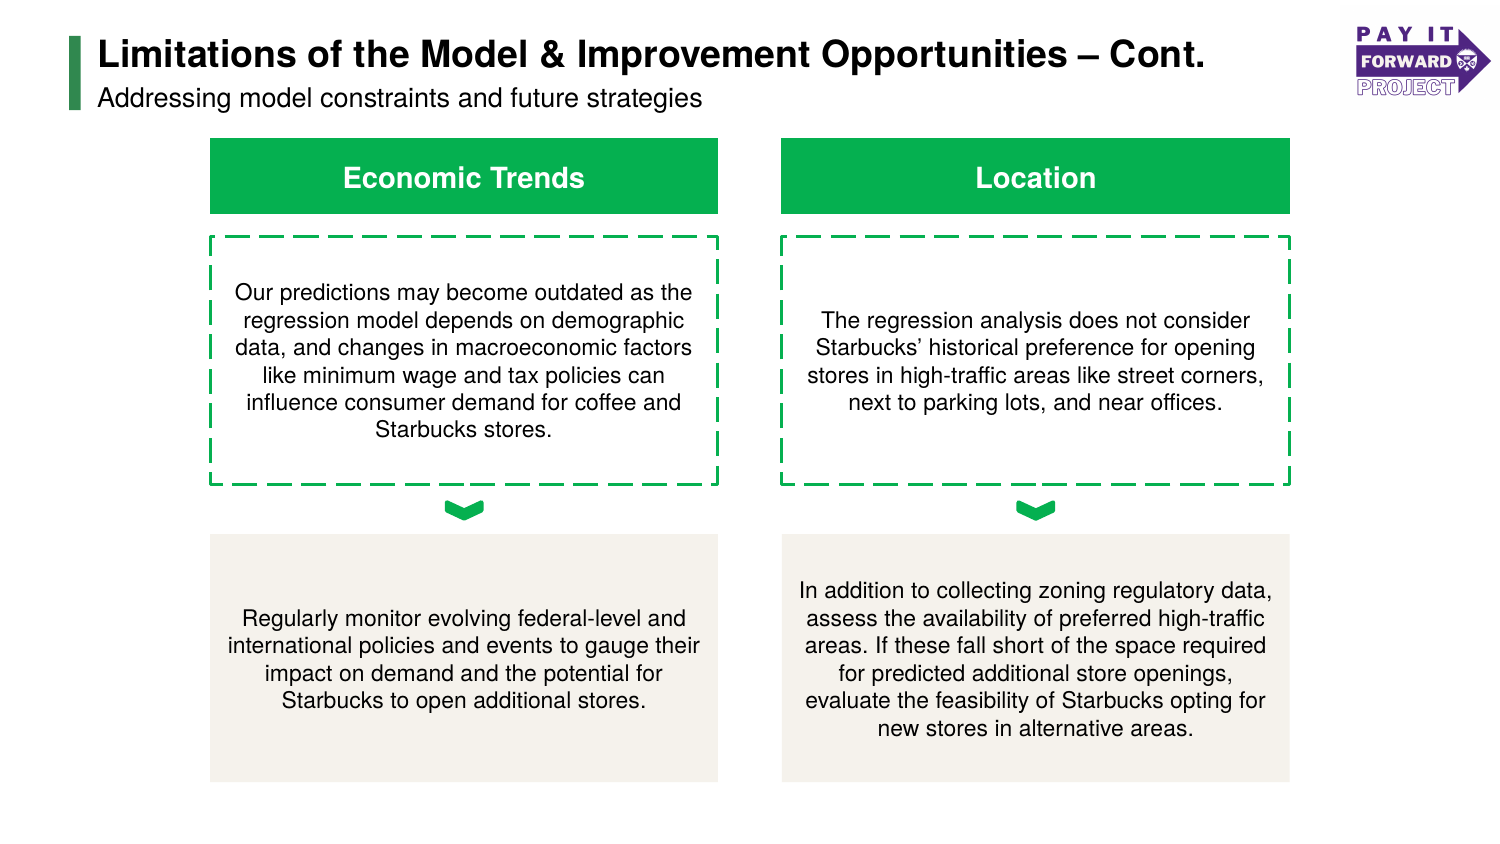

Limitations of the Model & Improvement Opportunities – Cont.

Addressing model constraints and future strategies
Economic Trends
Location
Our predictions may become outdated as the regression model depends on demographic data, and changes in macroeconomic factors like minimum wage and tax policies can influence consumer demand for coffee and Starbucks stores.
The regression analysis does not consider Starbucks’ historical preference for opening stores in high-traffic areas like street corners, next to parking lots, and near offices.

Regularly monitor evolving federal-level and international policies and events to gauge their impact on demand and the potential for Starbucks to open additional stores.
In addition to collecting zoning regulatory data, assess the availability of preferred high-traffic areas. If these fall short of the space required for predicted additional store openings, evaluate the feasibility of Starbucks opting for new stores in alternative areas.
1